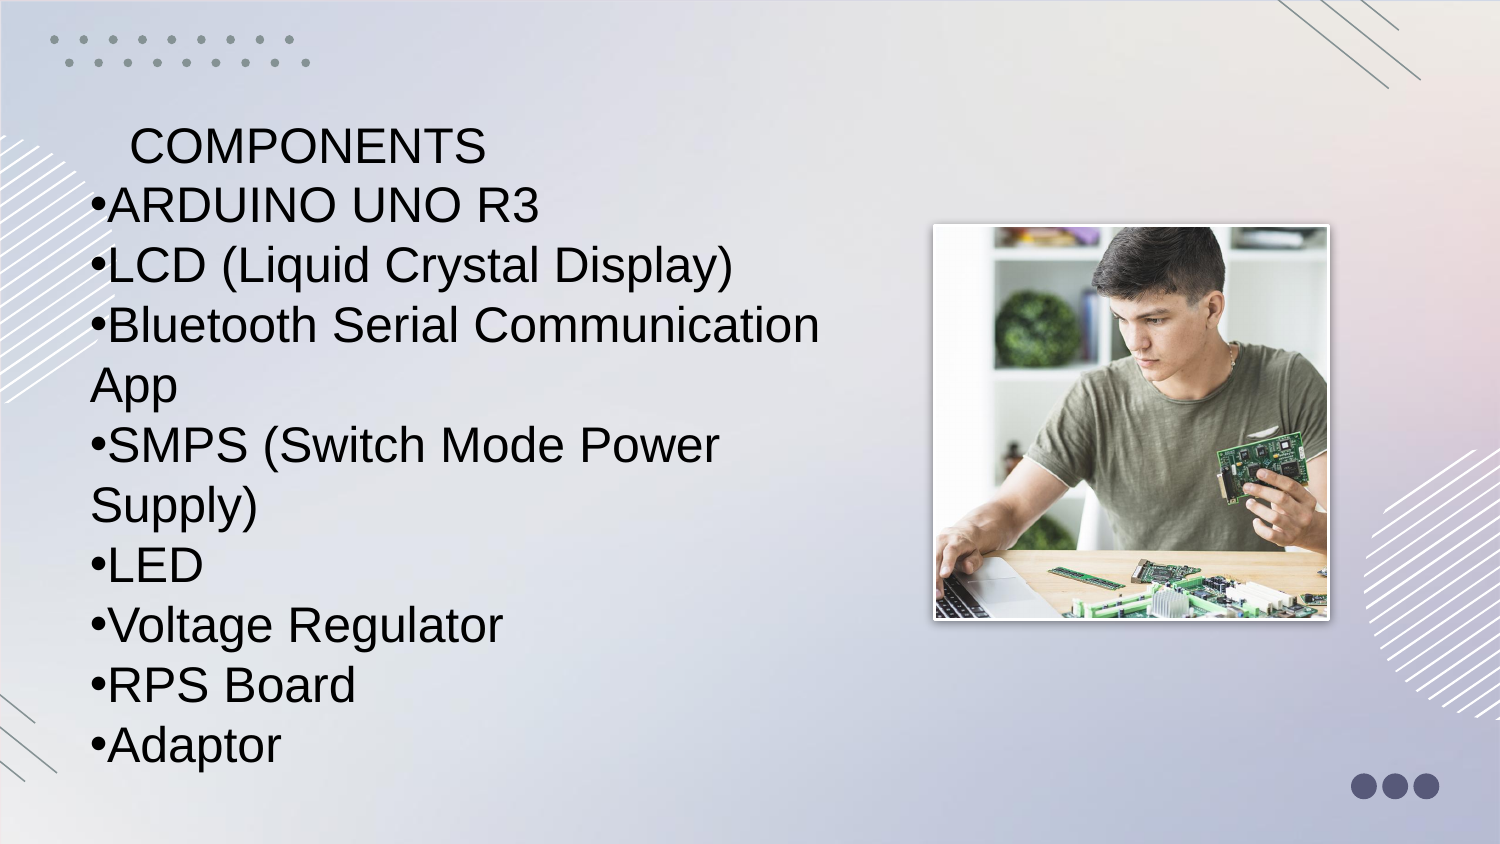

COMPONENTS

ARDUINO UNO R3
LCD (Liquid Crystal Display)
Bluetooth Serial Communication App
SMPS (Switch Mode Power Supply)
LED
Voltage Regulator
RPS Board
Adaptor